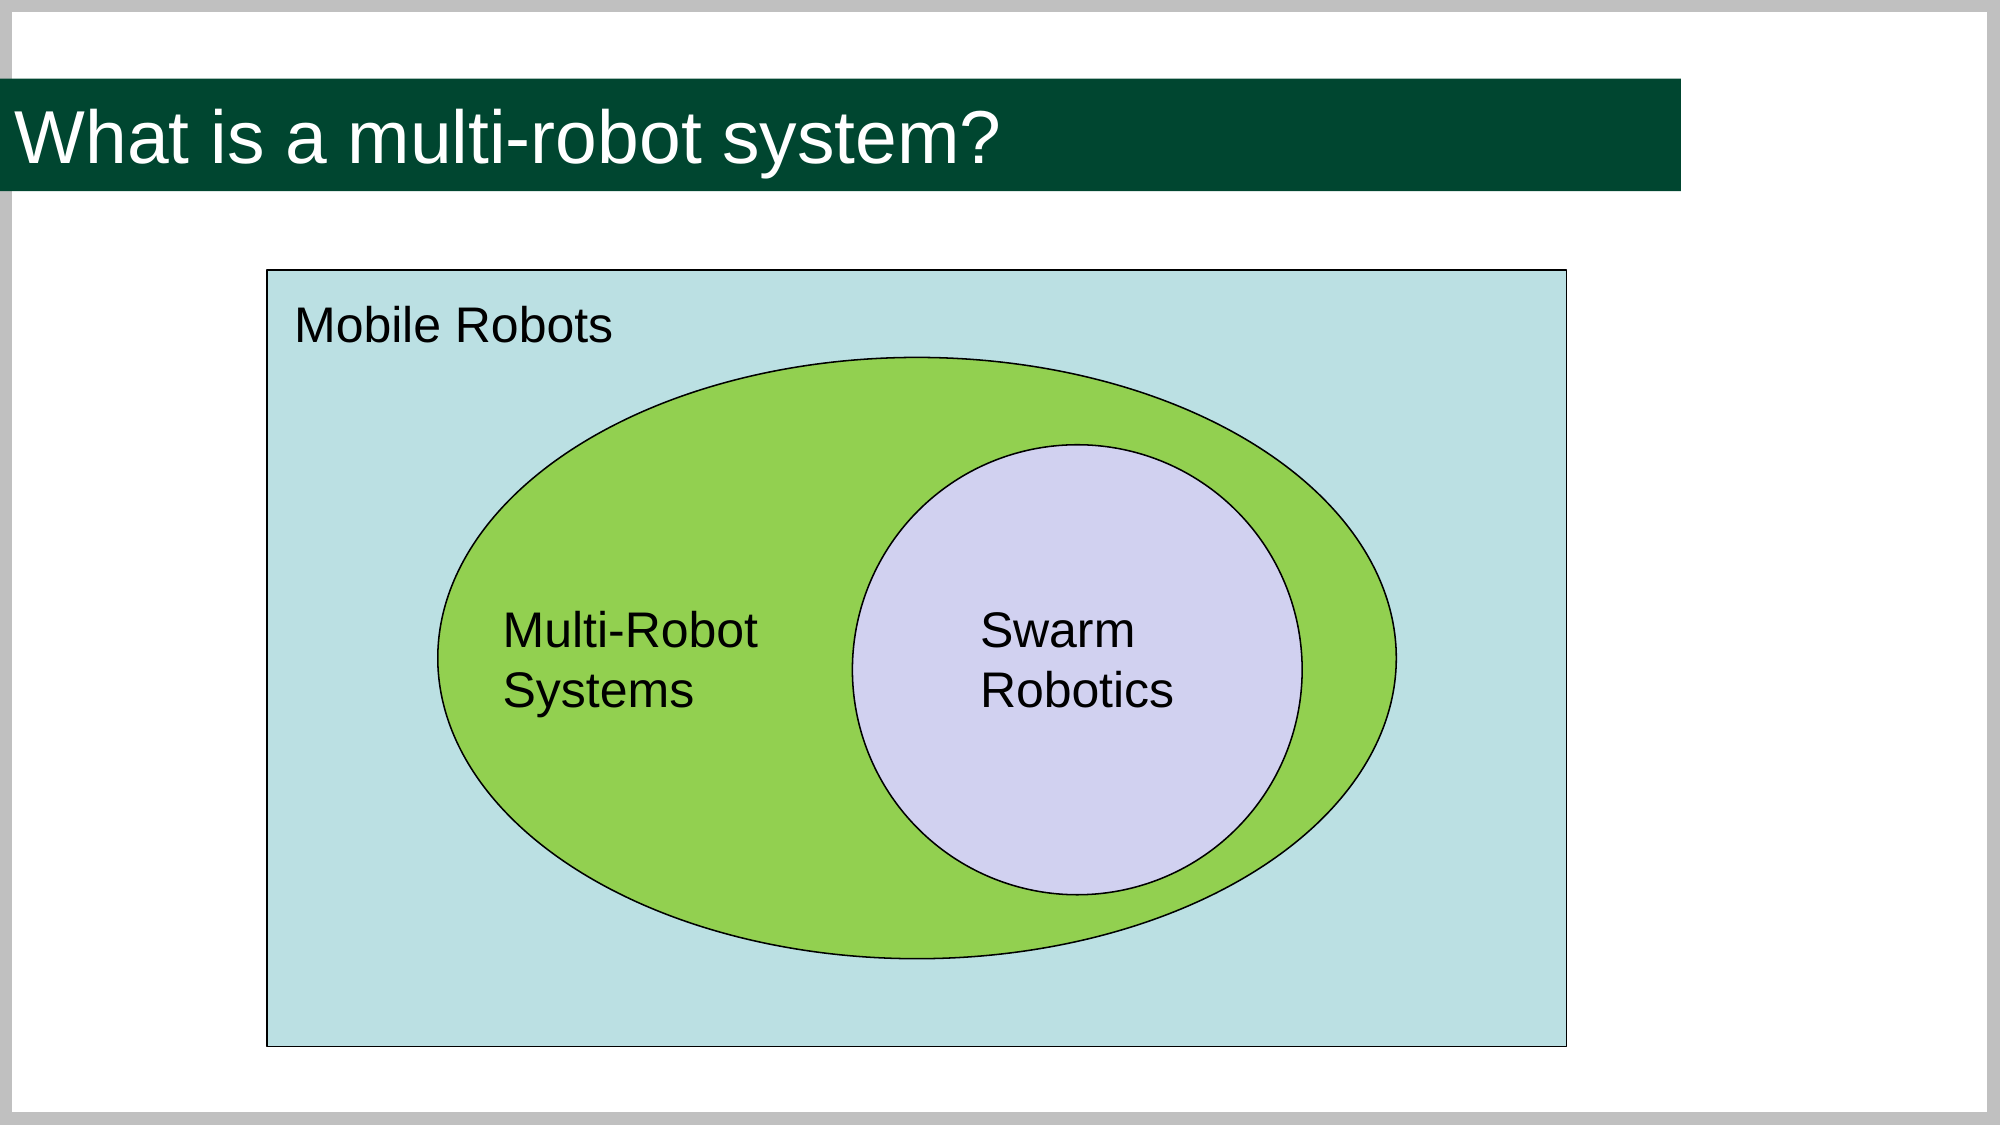

What is a multi-robot system?

Mobile Robots

Multi-Robot
Systems
Swarm
Robotics